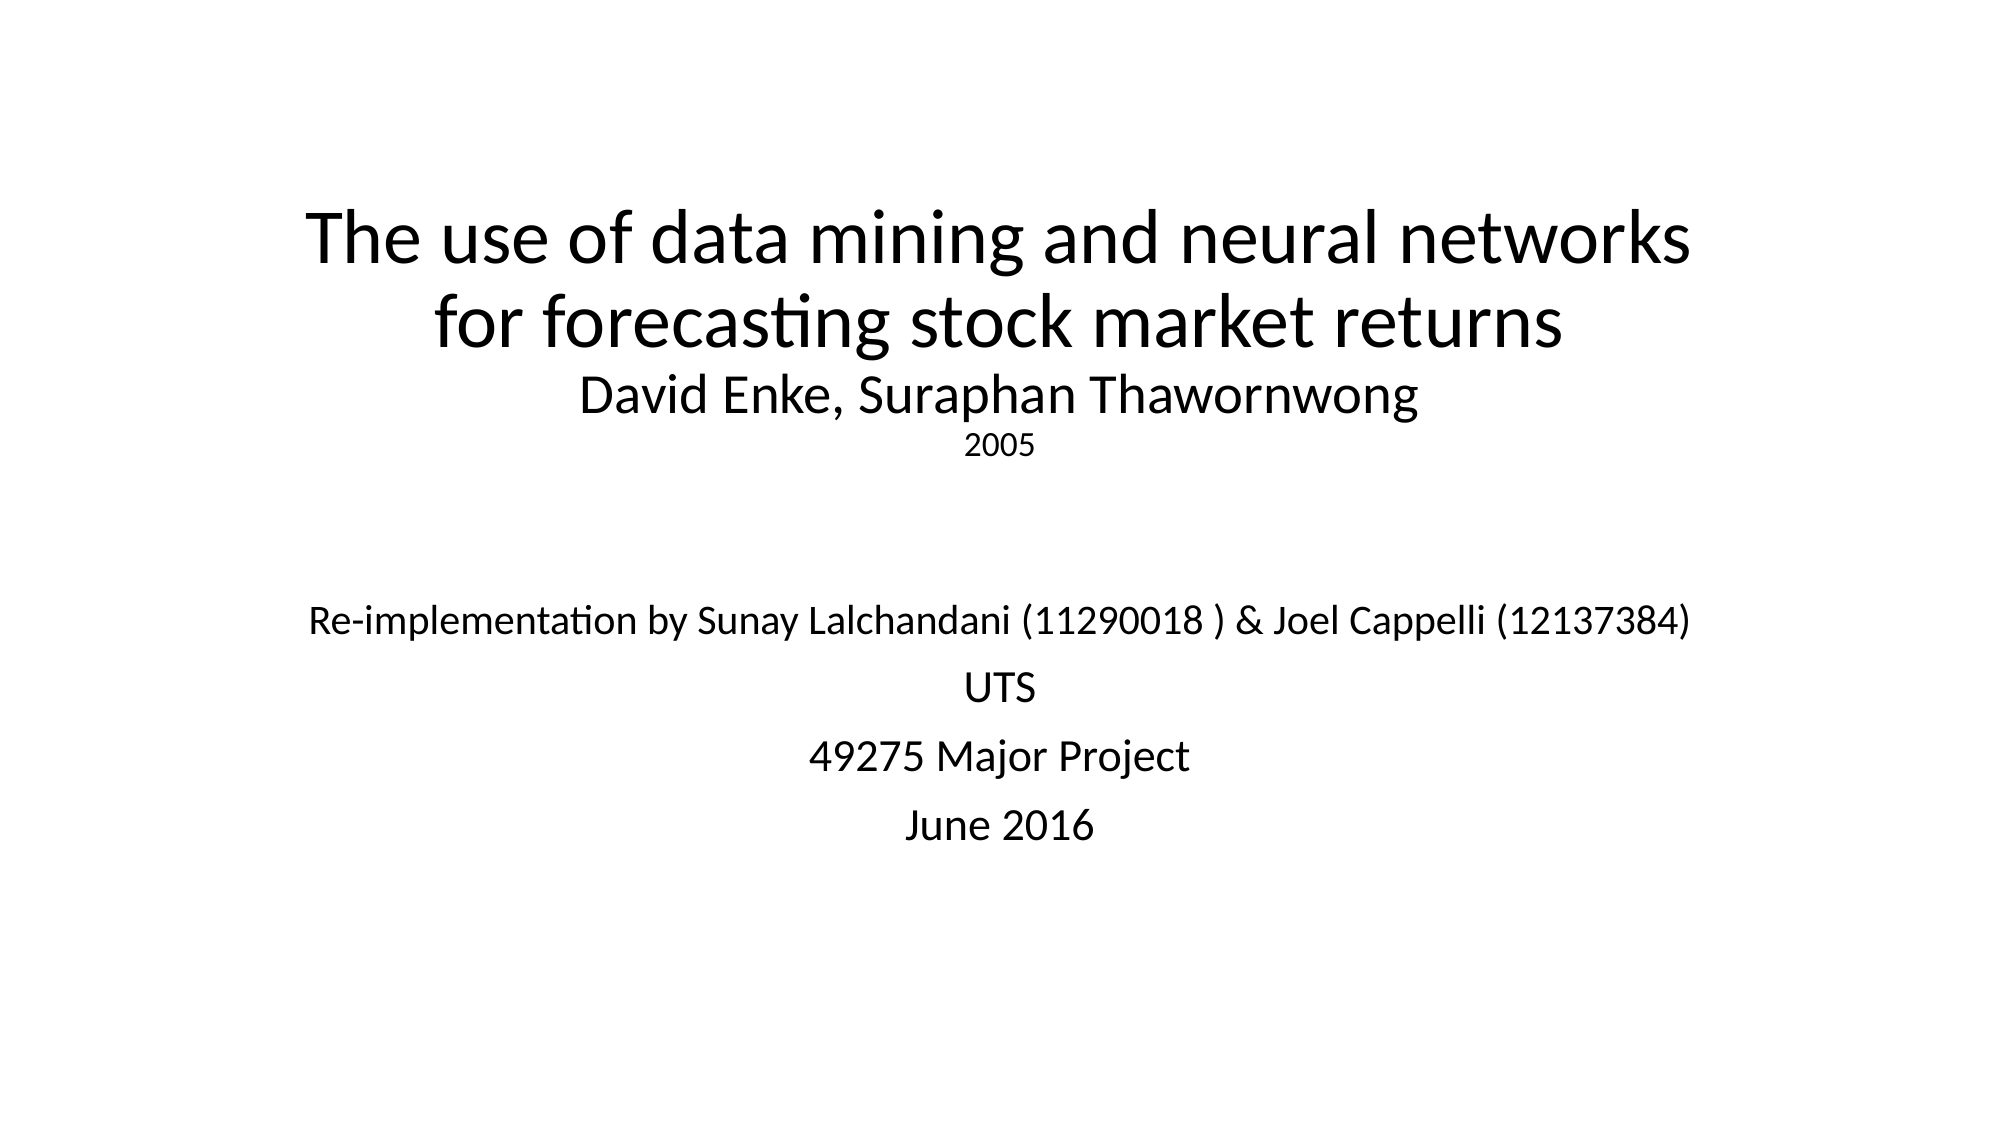

# The use of data mining and neural networks for forecasting stock market returns David Enke, Suraphan Thawornwong 2005
Re-implementation by Sunay Lalchandani (11290018 ) & Joel Cappelli (12137384)
UTS
49275 Major Project
June 2016